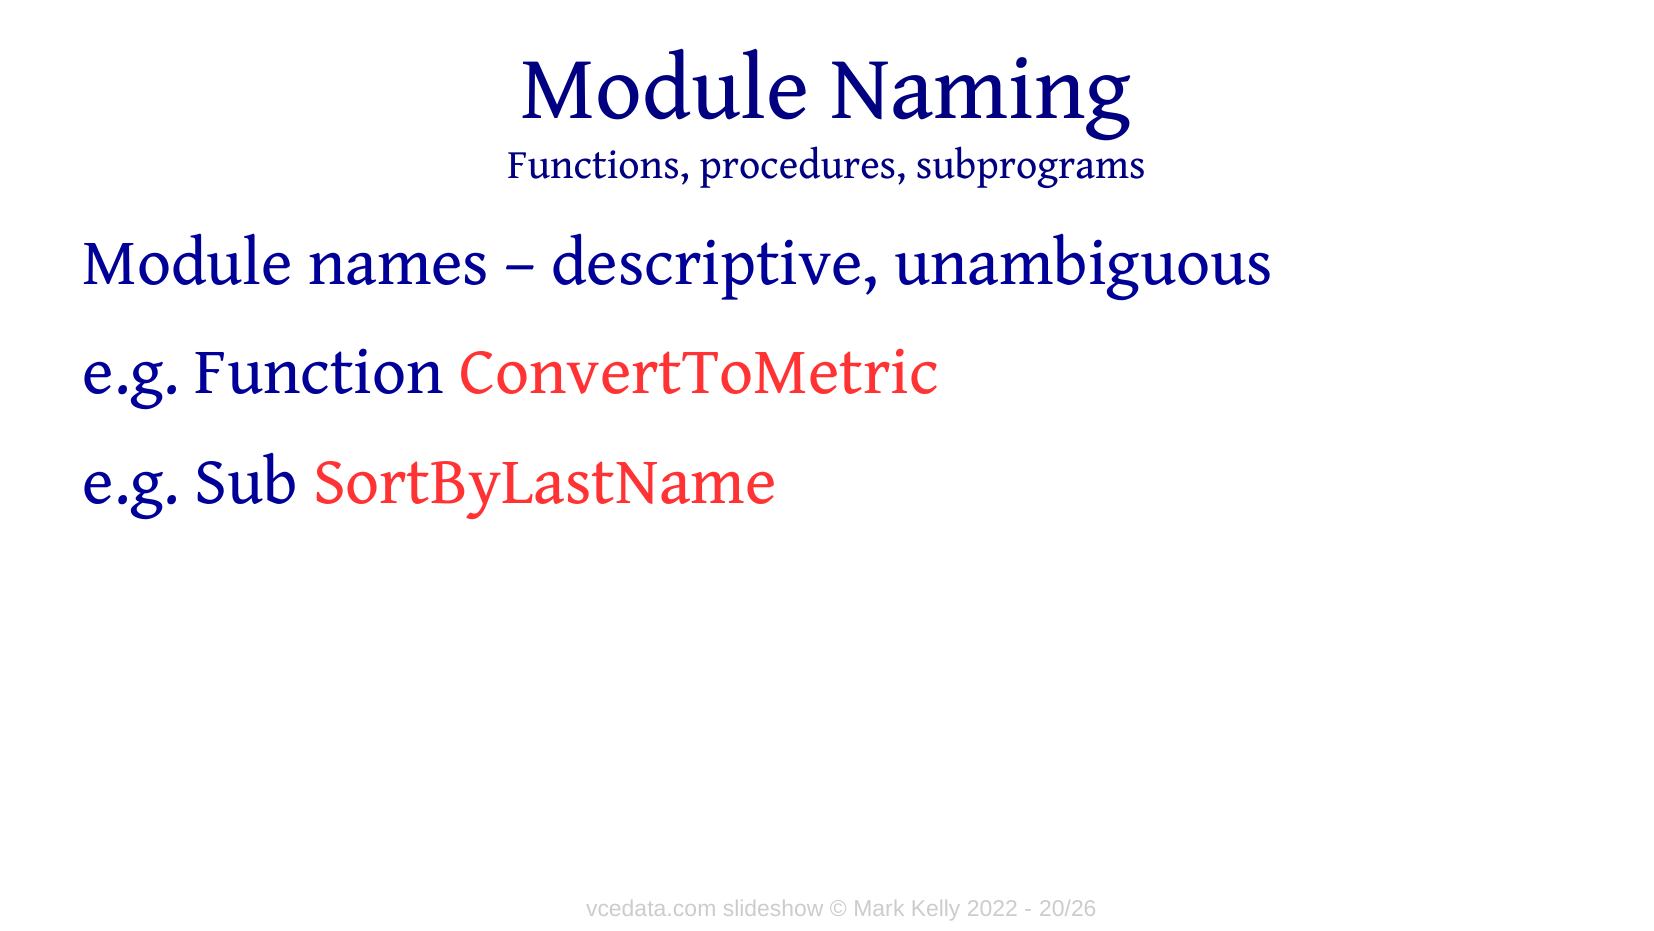

# Module Naming Functions, procedures, subprograms
Module names – descriptive, unambiguous
e.g. Function ConvertToMetric
e.g. Sub SortByLastName

vcedata.com slideshow © Mark Kelly 2022 - 20/26